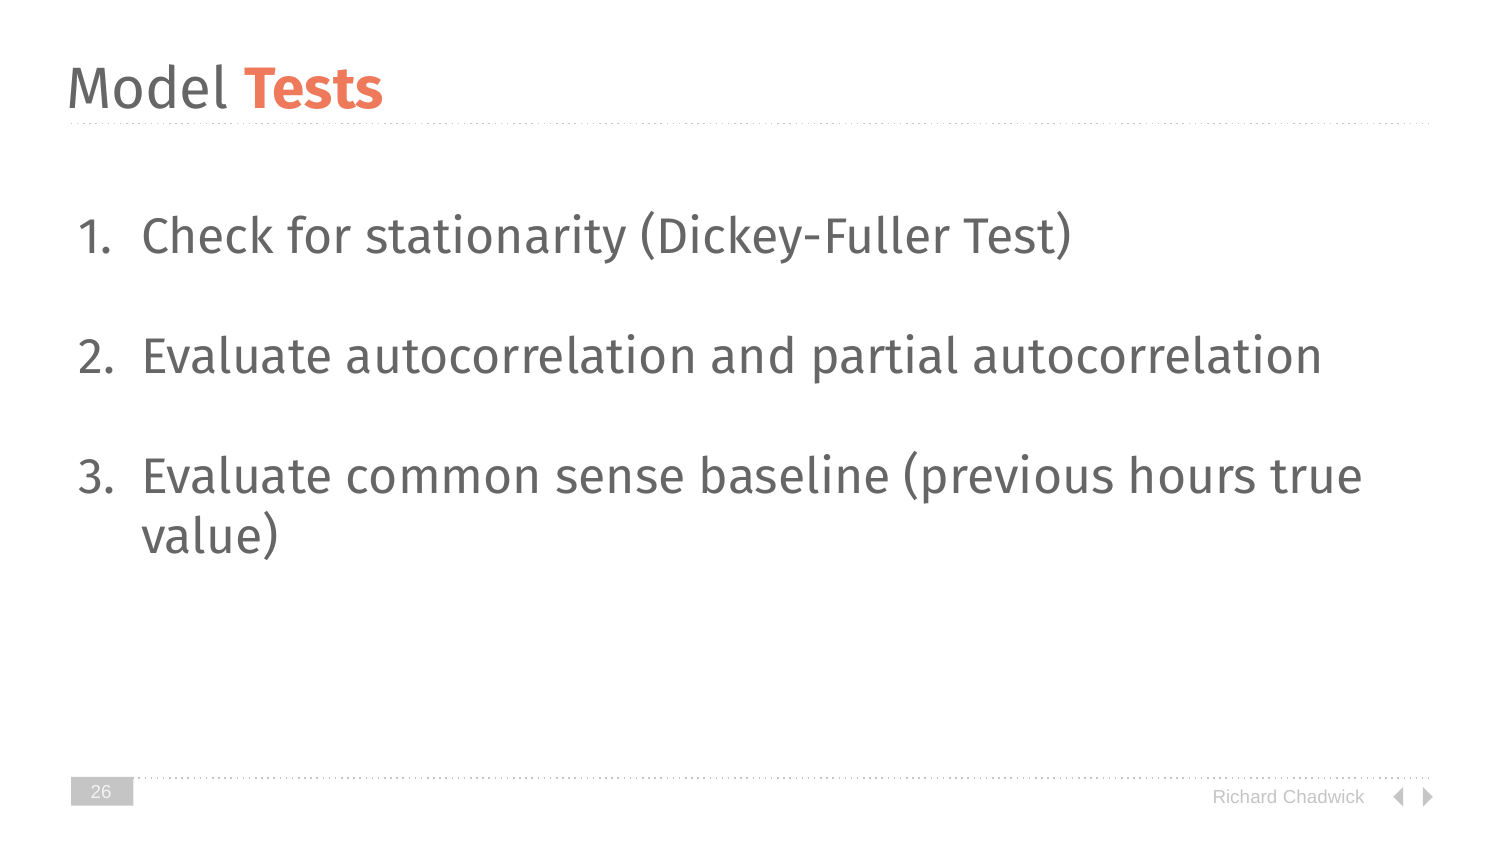

Model Tests
Check for stationarity (Dickey-Fuller Test)

Evaluate autocorrelation and partial autocorrelation

Evaluate common sense baseline (previous hours true value)
26